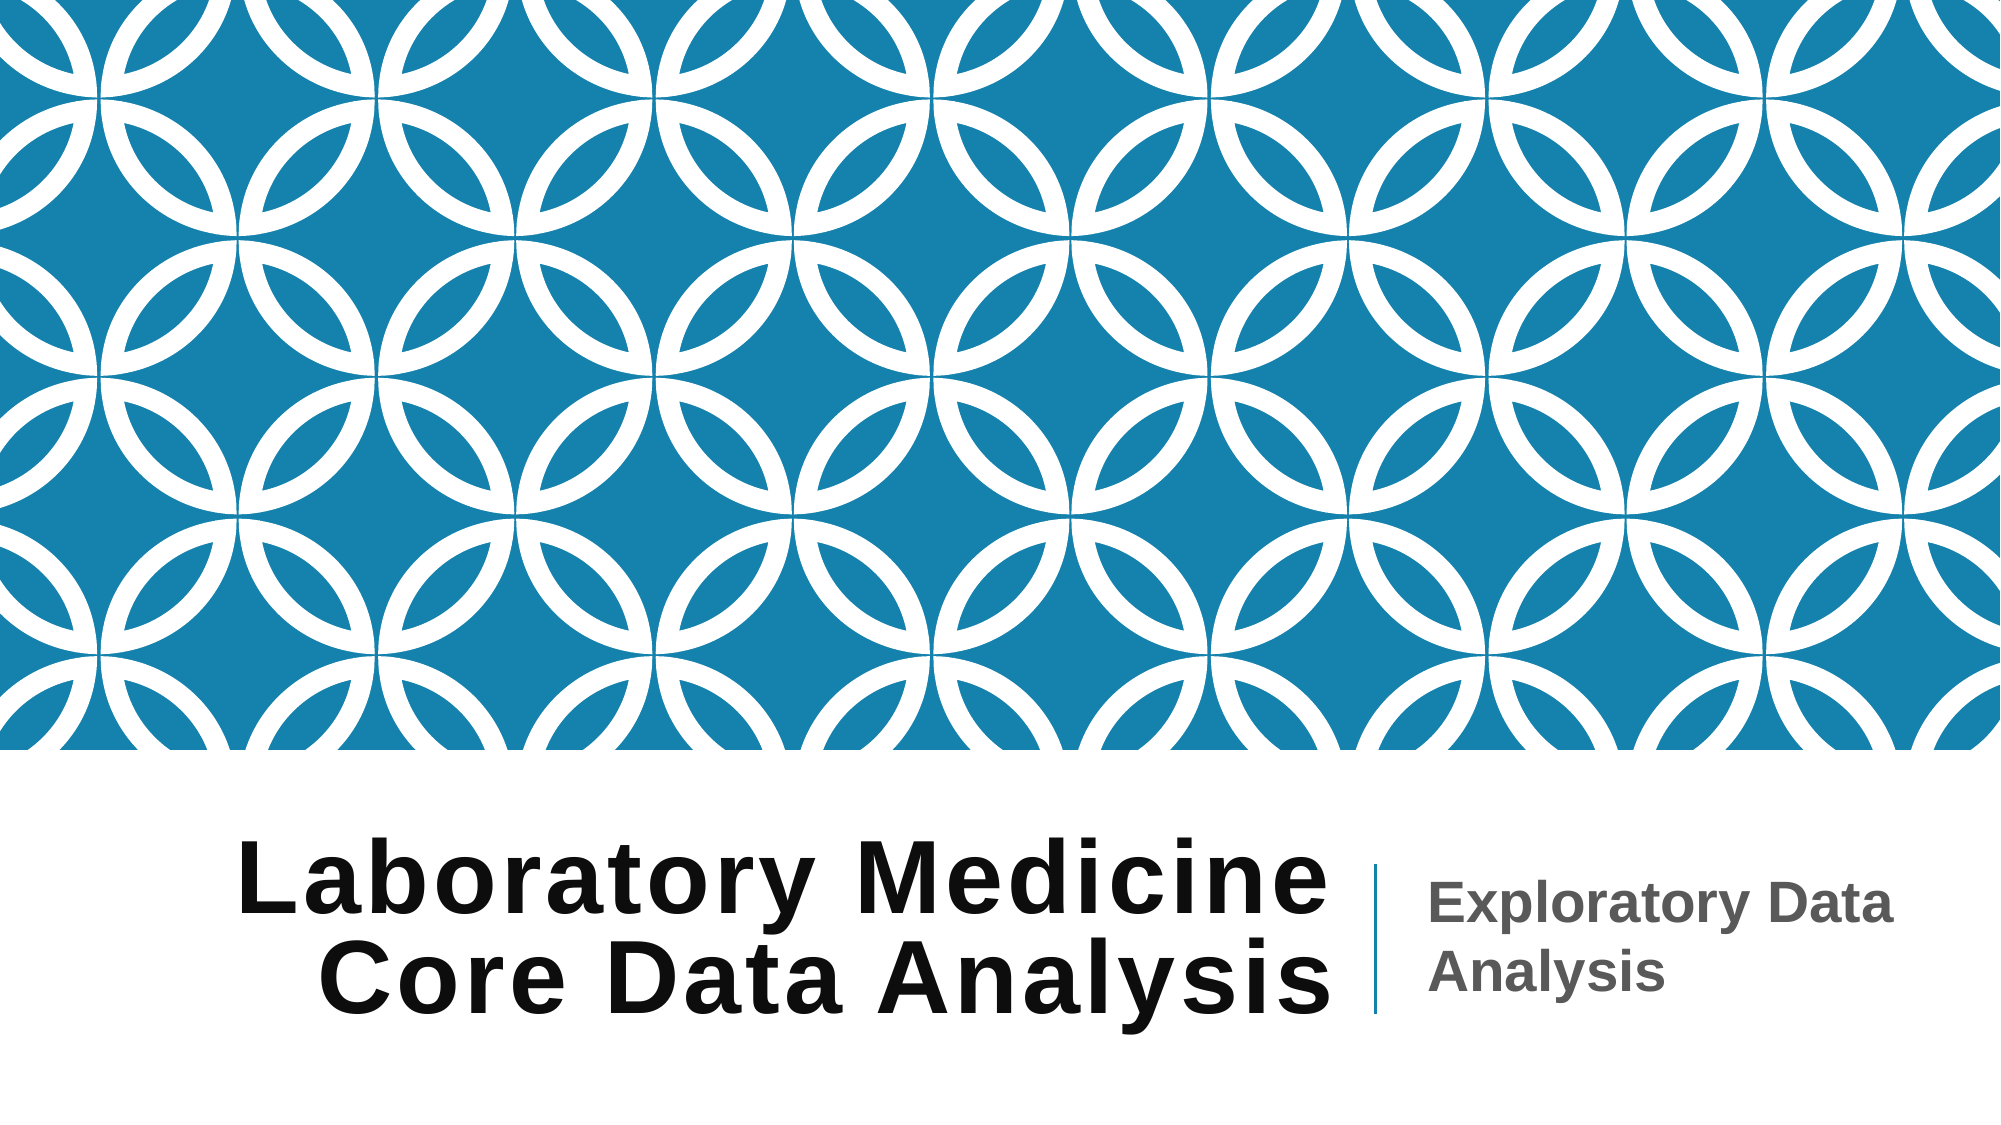

# Laboratory Medicine Core Data Analysis
Exploratory Data Analysis